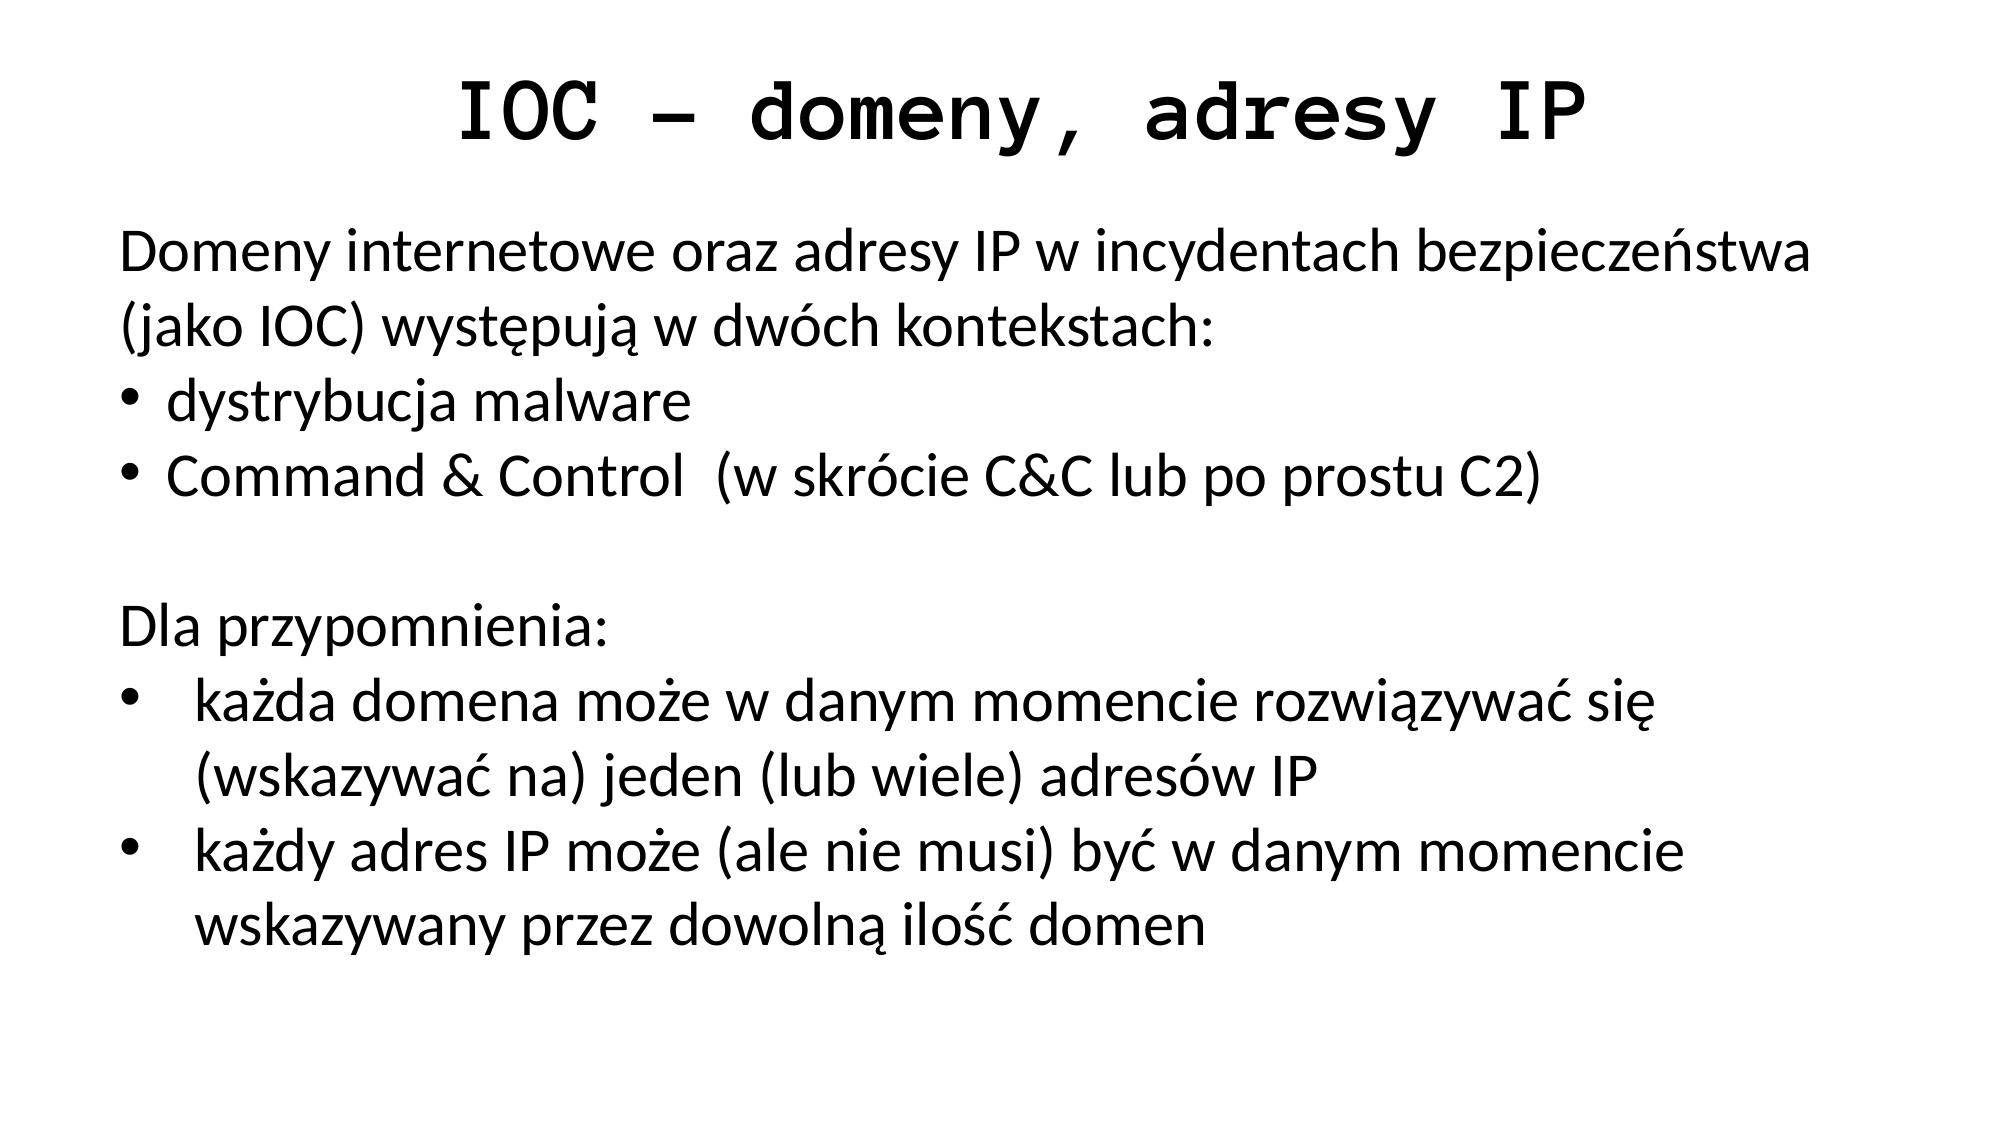

# IOC - domeny, adresy IP
Domeny internetowe oraz adresy IP w incydentach bezpieczeństwa (jako IOC) występują w dwóch kontekstach:
dystrybucja malware
Command & Control  (w skrócie C&C lub po prostu C2)

Dla przypomnienia:
każda domena może w danym momencie rozwiązywać się (wskazywać na) jeden (lub wiele) adresów IP
każdy adres IP może (ale nie musi) być w danym momencie wskazywany przez dowolną ilość domen